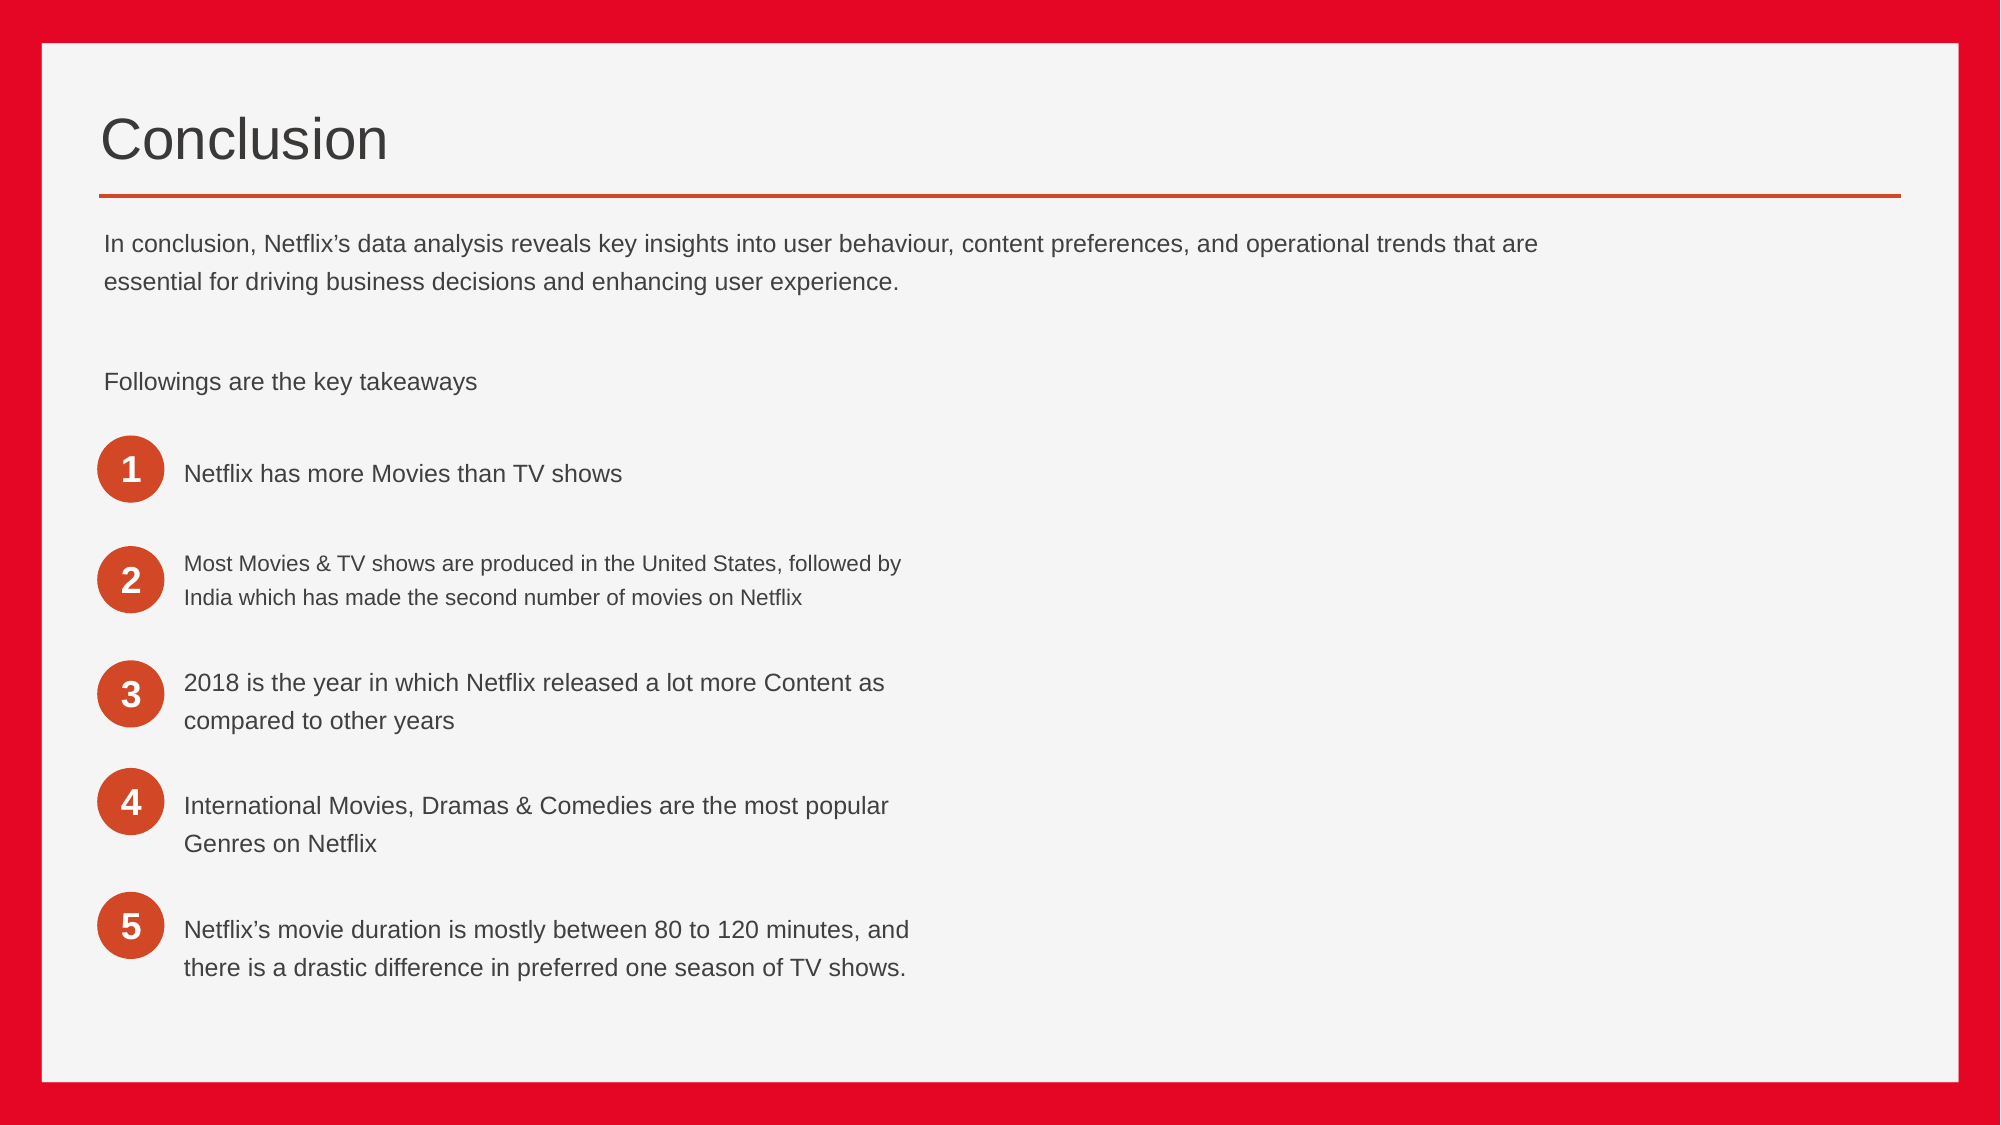

# Conclusion
In conclusion, Netflix’s data analysis reveals key insights into user behaviour, content preferences, and operational trends that are essential for driving business decisions and enhancing user experience.
Followings are the key takeaways

1
Netflix has more Movies than TV shows
Most Movies & TV shows are produced in the United States, followed by India which has made the second number of movies on Netflix

2
2018 is the year in which Netflix released a lot more Content as compared to other years

3

4
International Movies, Dramas & Comedies are the most popular Genres on Netflix

5
Netflix’s movie duration is mostly between 80 to 120 minutes, and there is a drastic difference in preferred one season of TV shows.